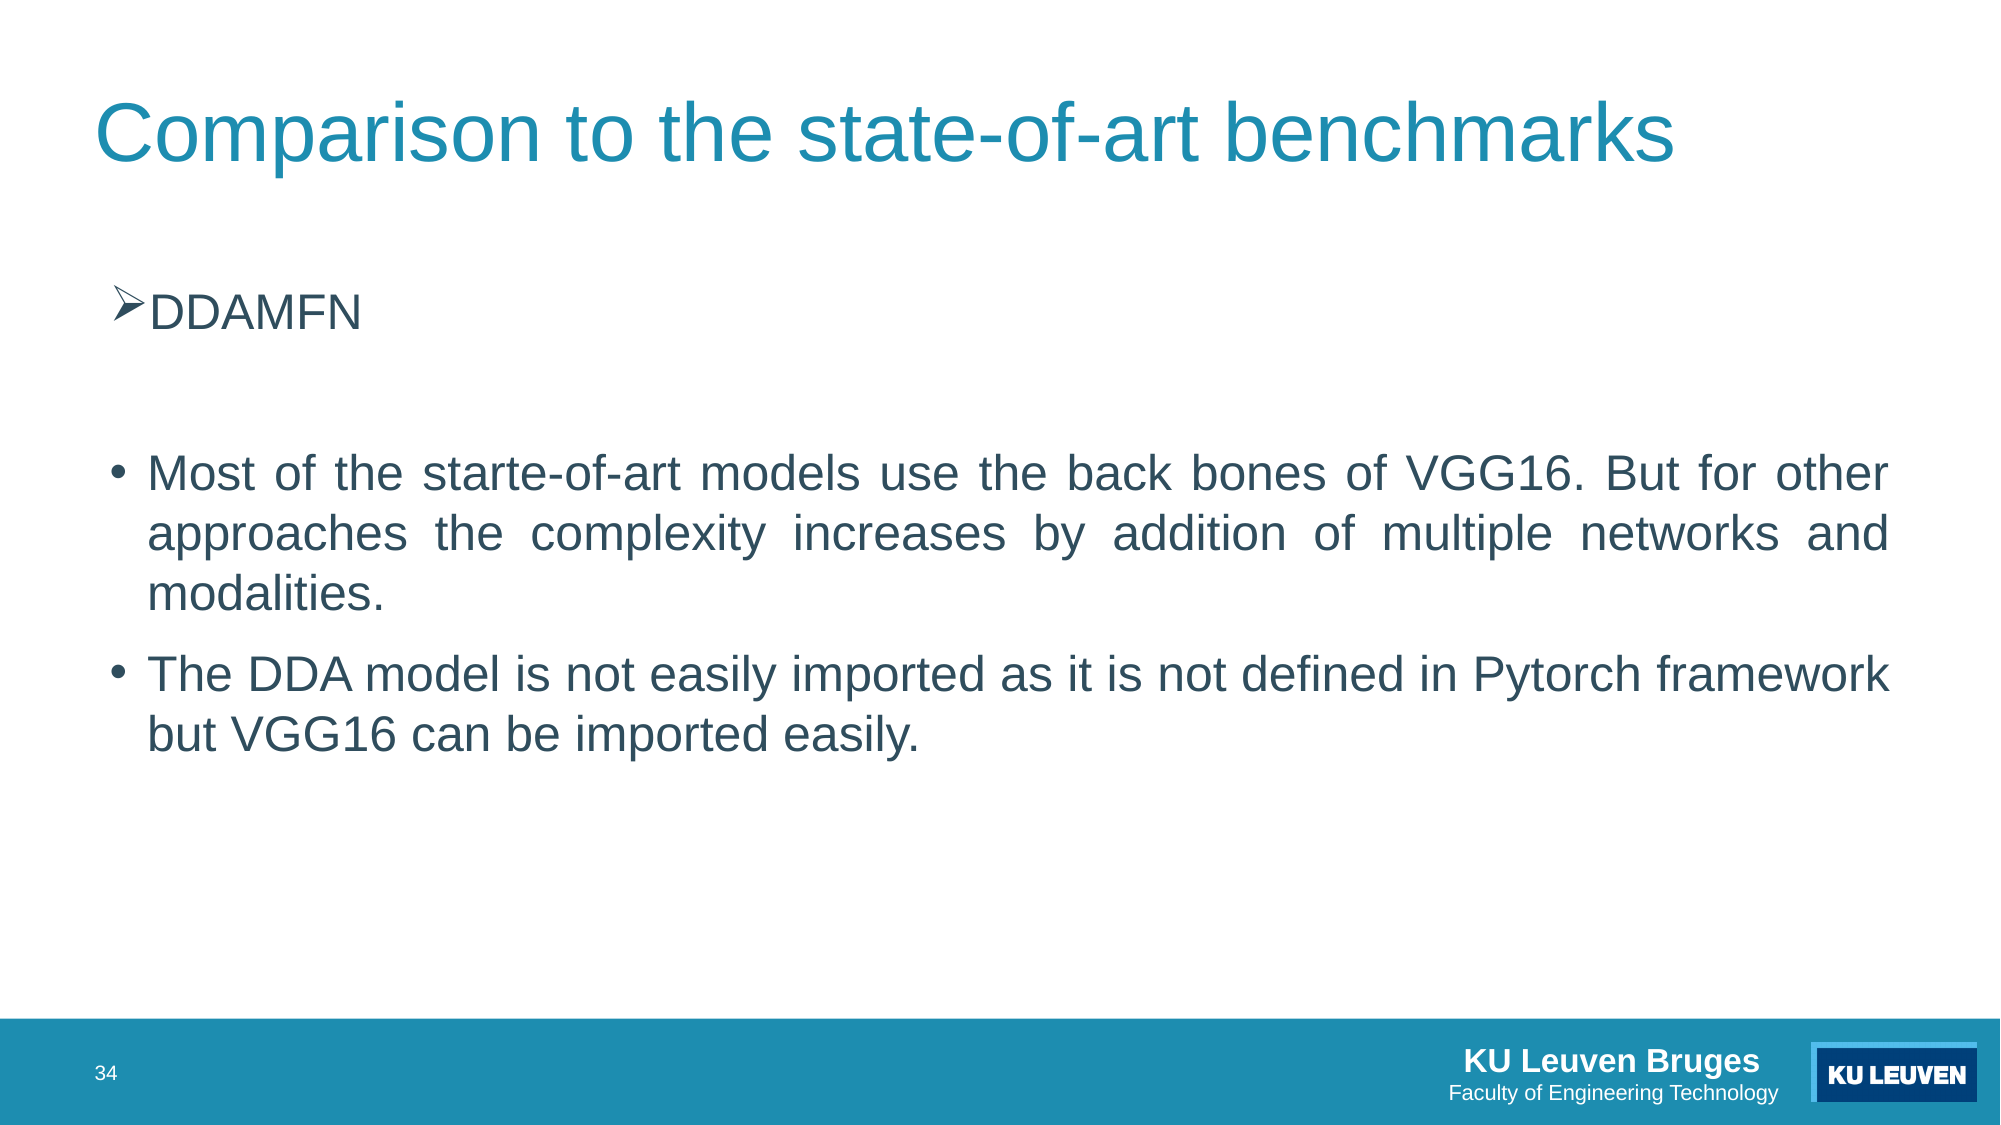

# Comparison to the state-of-art benchmarks
DDAMFN

Most of the starte-of-art models use the back bones of VGG16. But for other approaches the complexity increases by addition of multiple networks and modalities.
The DDA model is not easily imported as it is not defined in Pytorch framework but VGG16 can be imported easily.

34
KU Leuven Bruges
Faculty of Engineering Technology